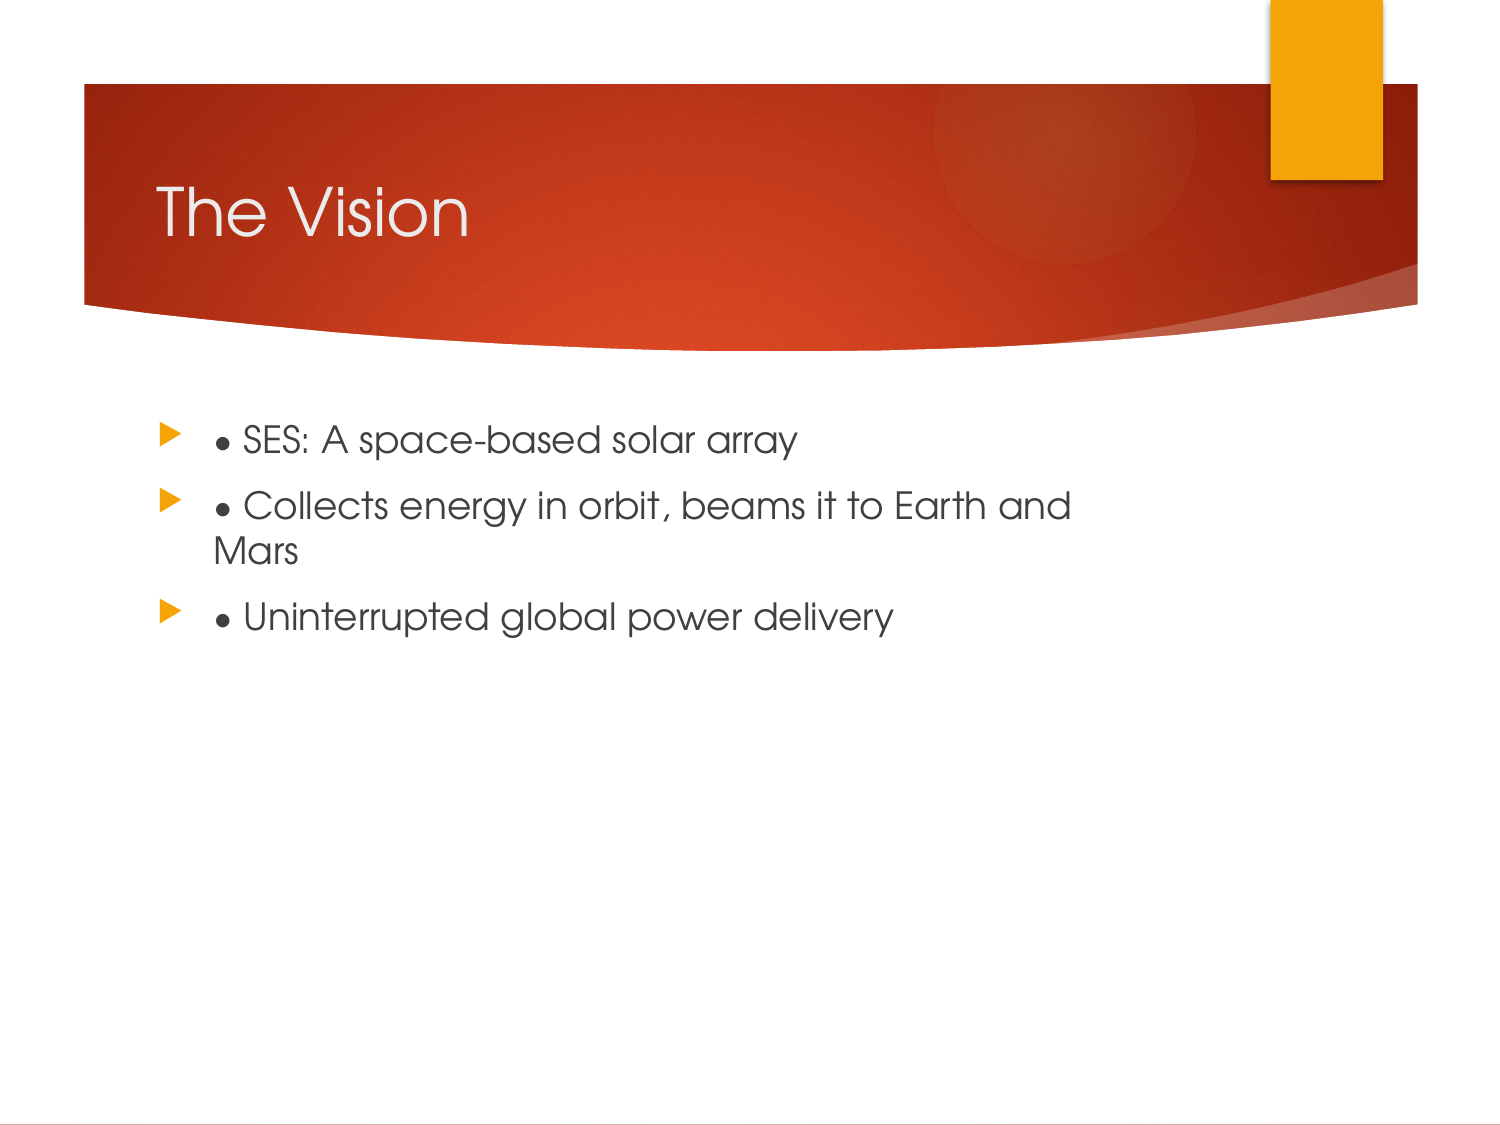

# The Vision
• SES: A space-based solar array
• Collects energy in orbit, beams it to Earth and Mars
• Uninterrupted global power delivery